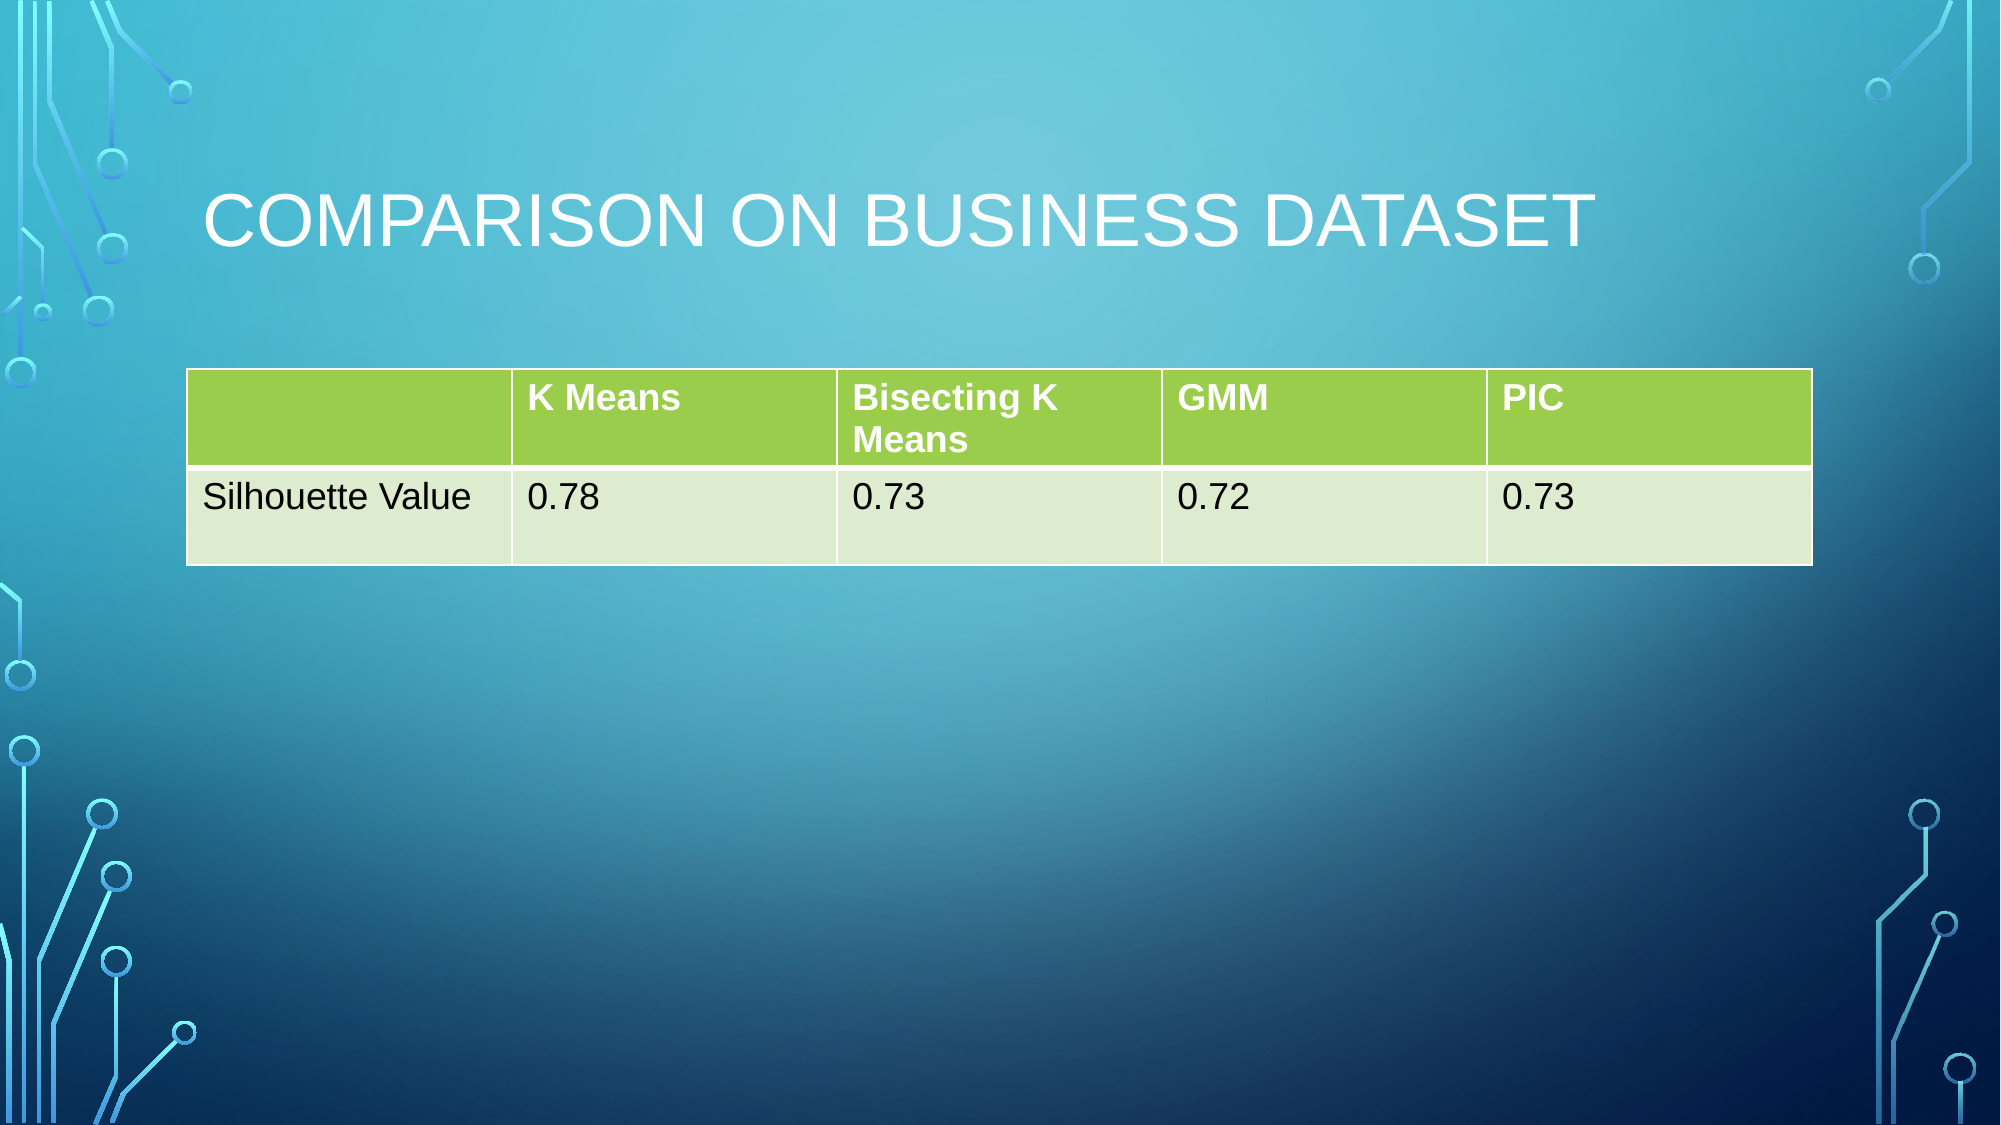

# Comparison on Business dataset
|  | K Means | Bisecting K Means | GMM | PIC |
| --- | --- | --- | --- | --- |
| Silhouette Value | 0.78 | 0.73 | 0.72 | 0.73 |